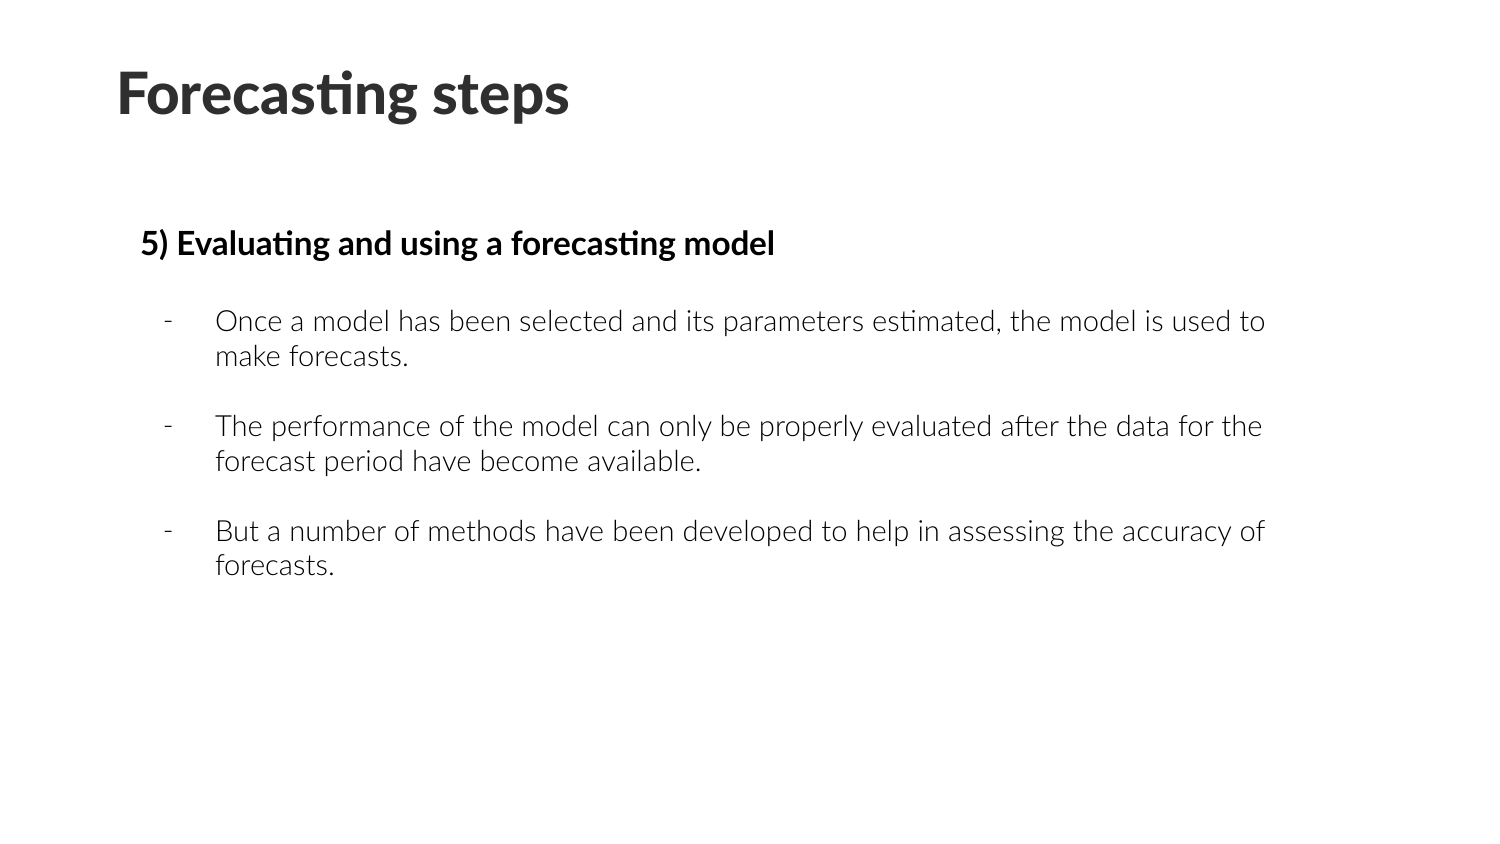

Forecasting steps
5) Evaluating and using a forecasting model

Once a model has been selected and its parameters estimated, the model is used to make forecasts.

The performance of the model can only be properly evaluated after the data for the forecast period have become available.

But a number of methods have been developed to help in assessing the accuracy of forecasts.